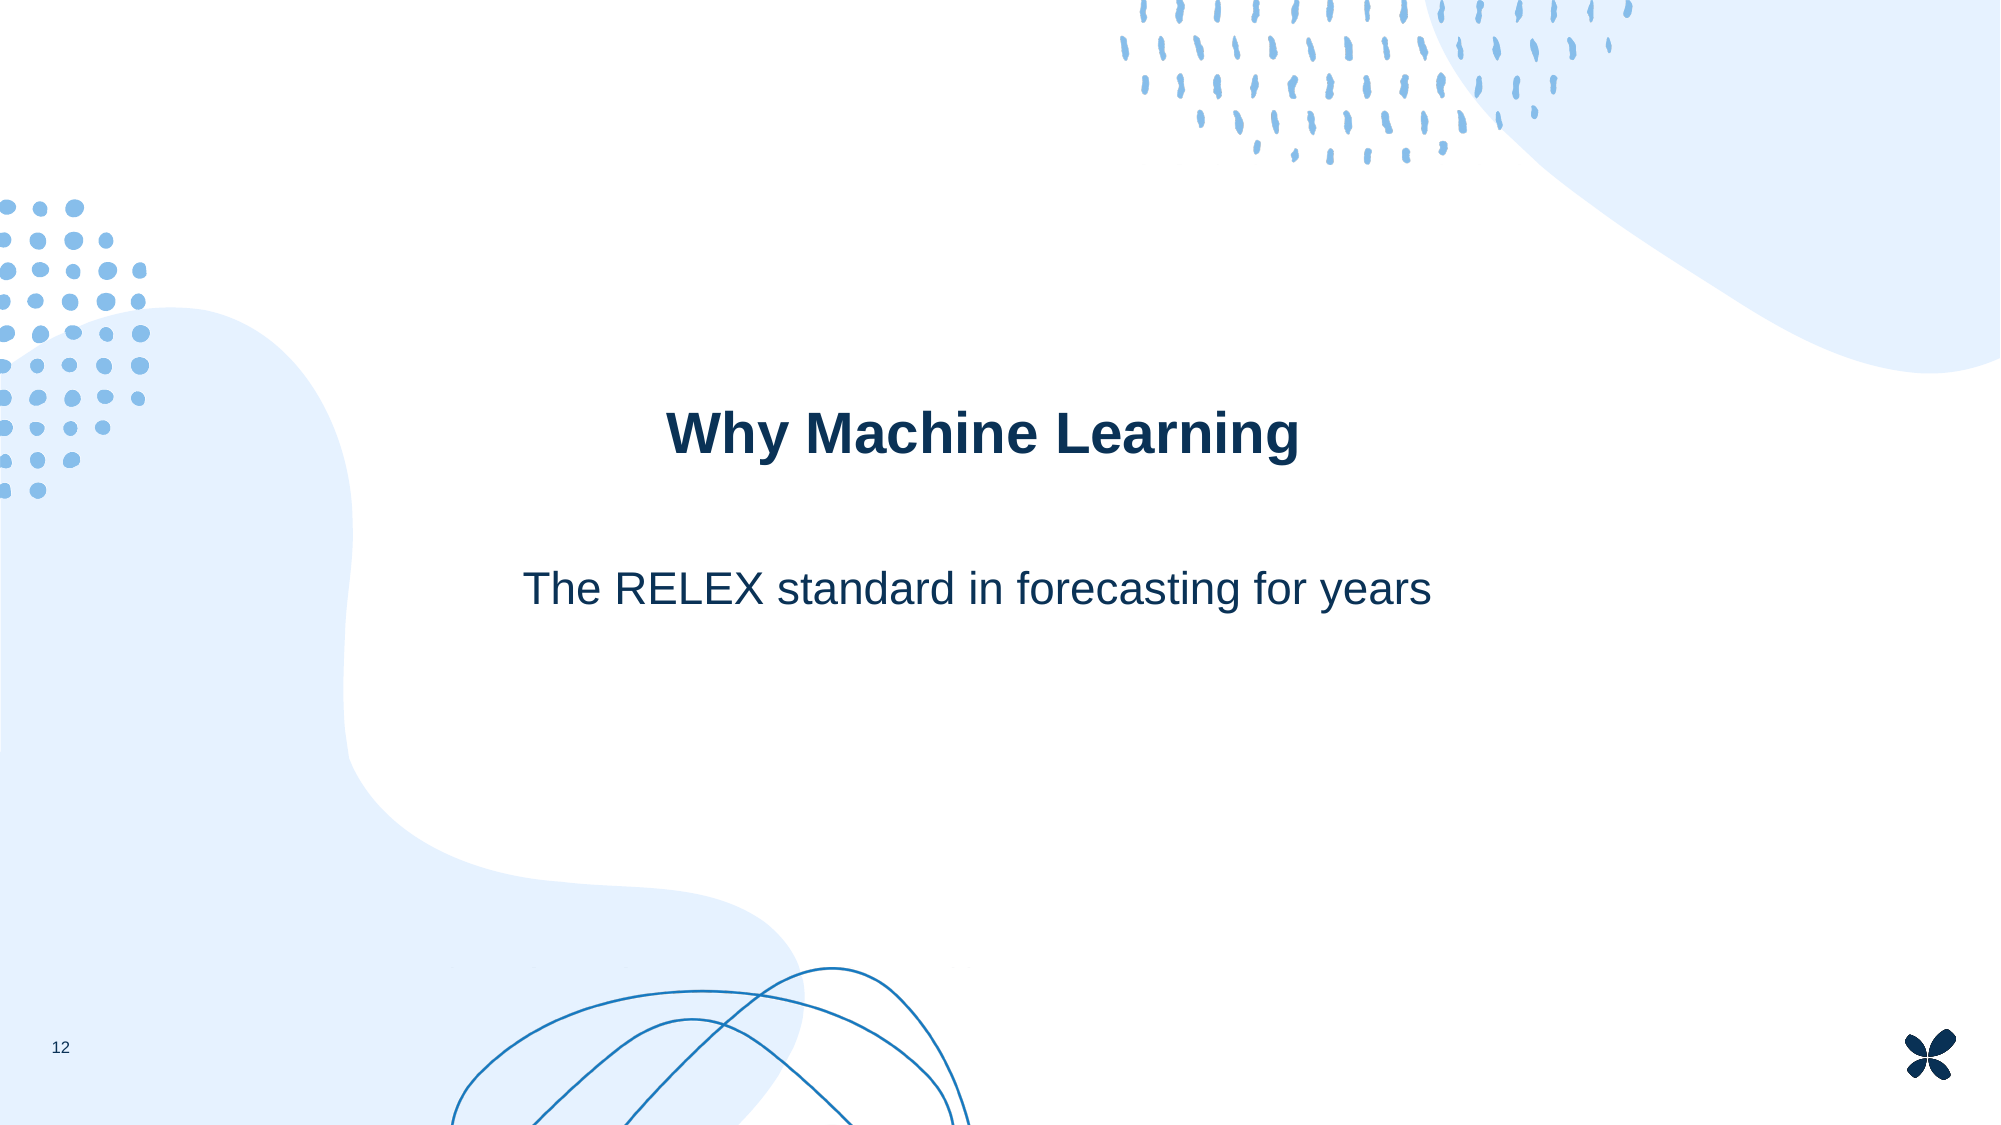

Why Machine Learning
The RELEX standard in forecasting for years
12